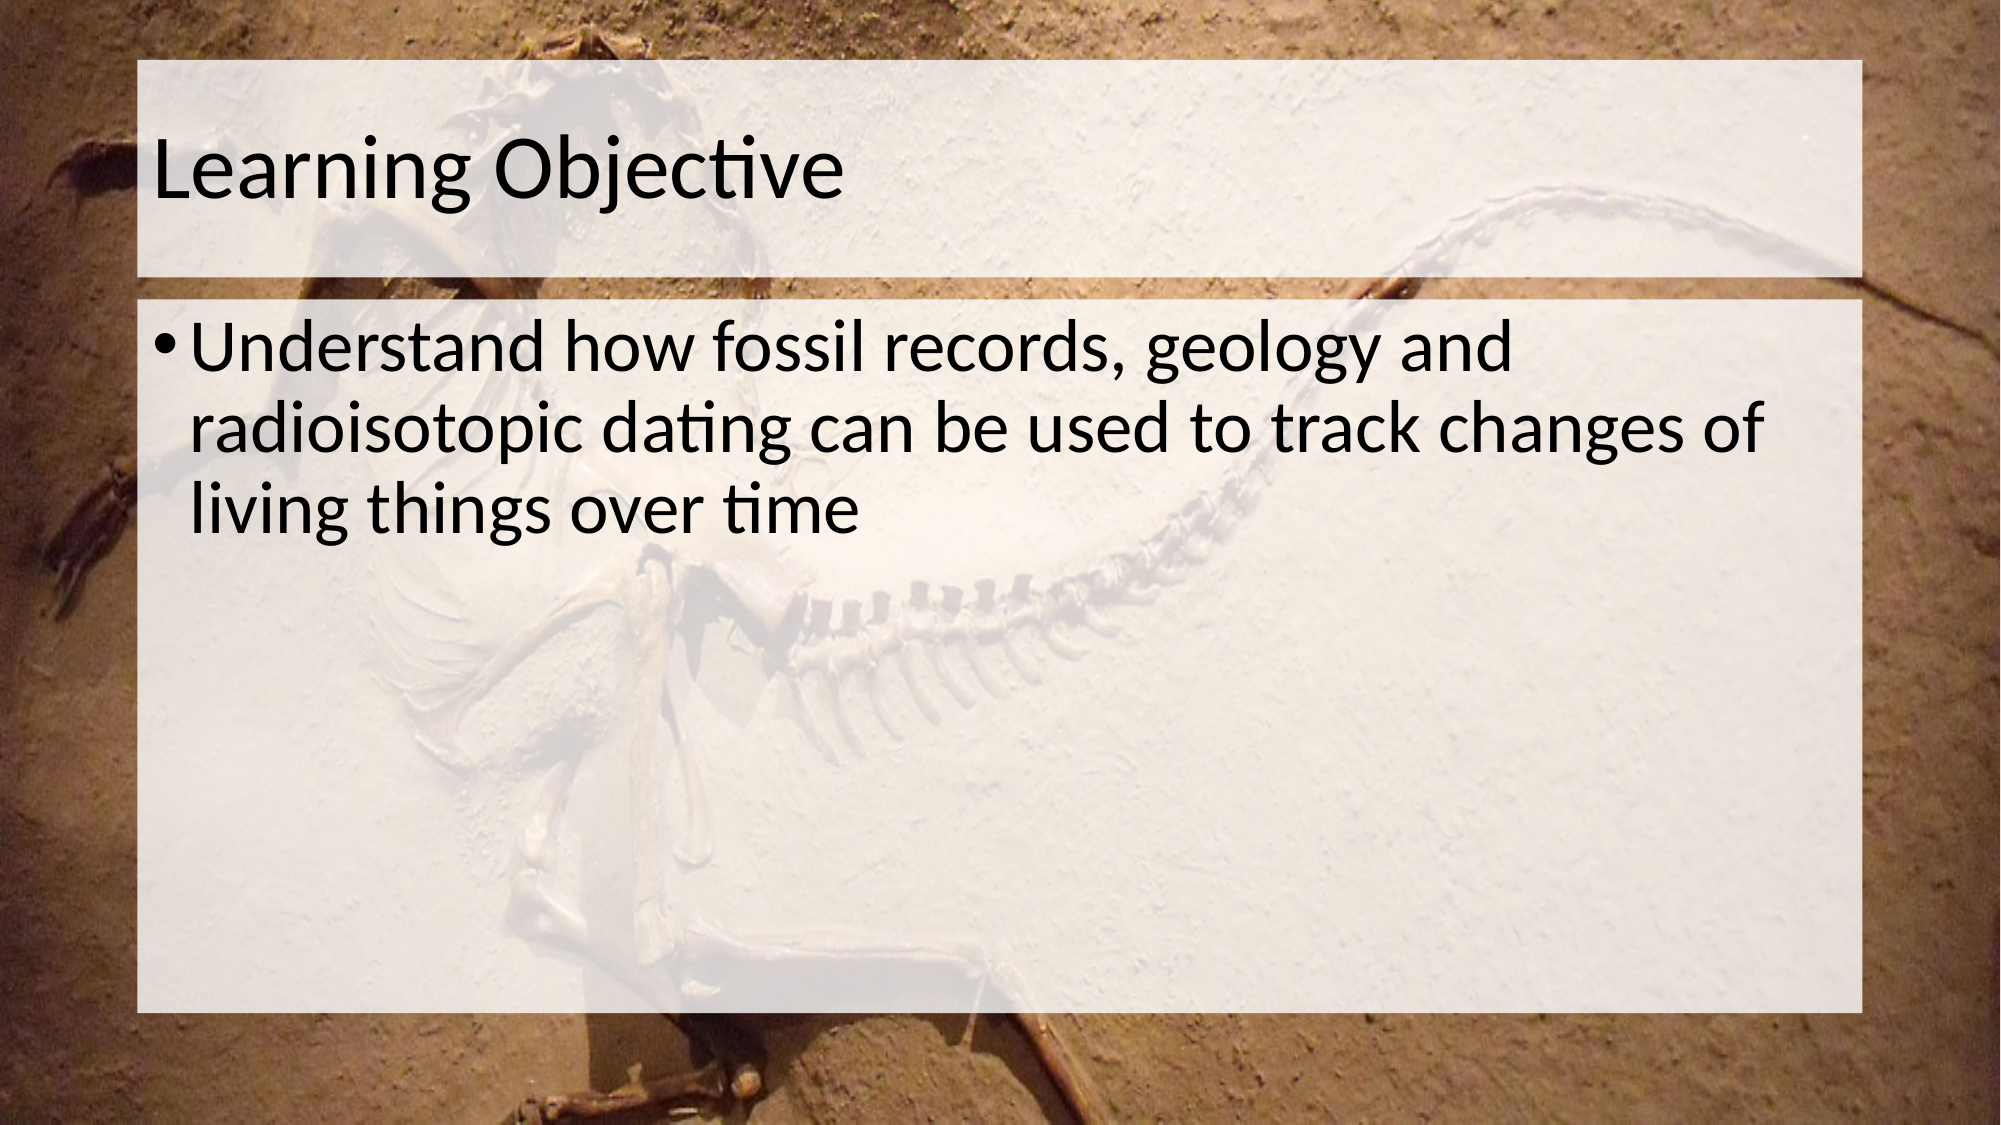

# Learning Objective
Understand how fossil records, geology and radioisotopic dating can be used to track changes of living things over time